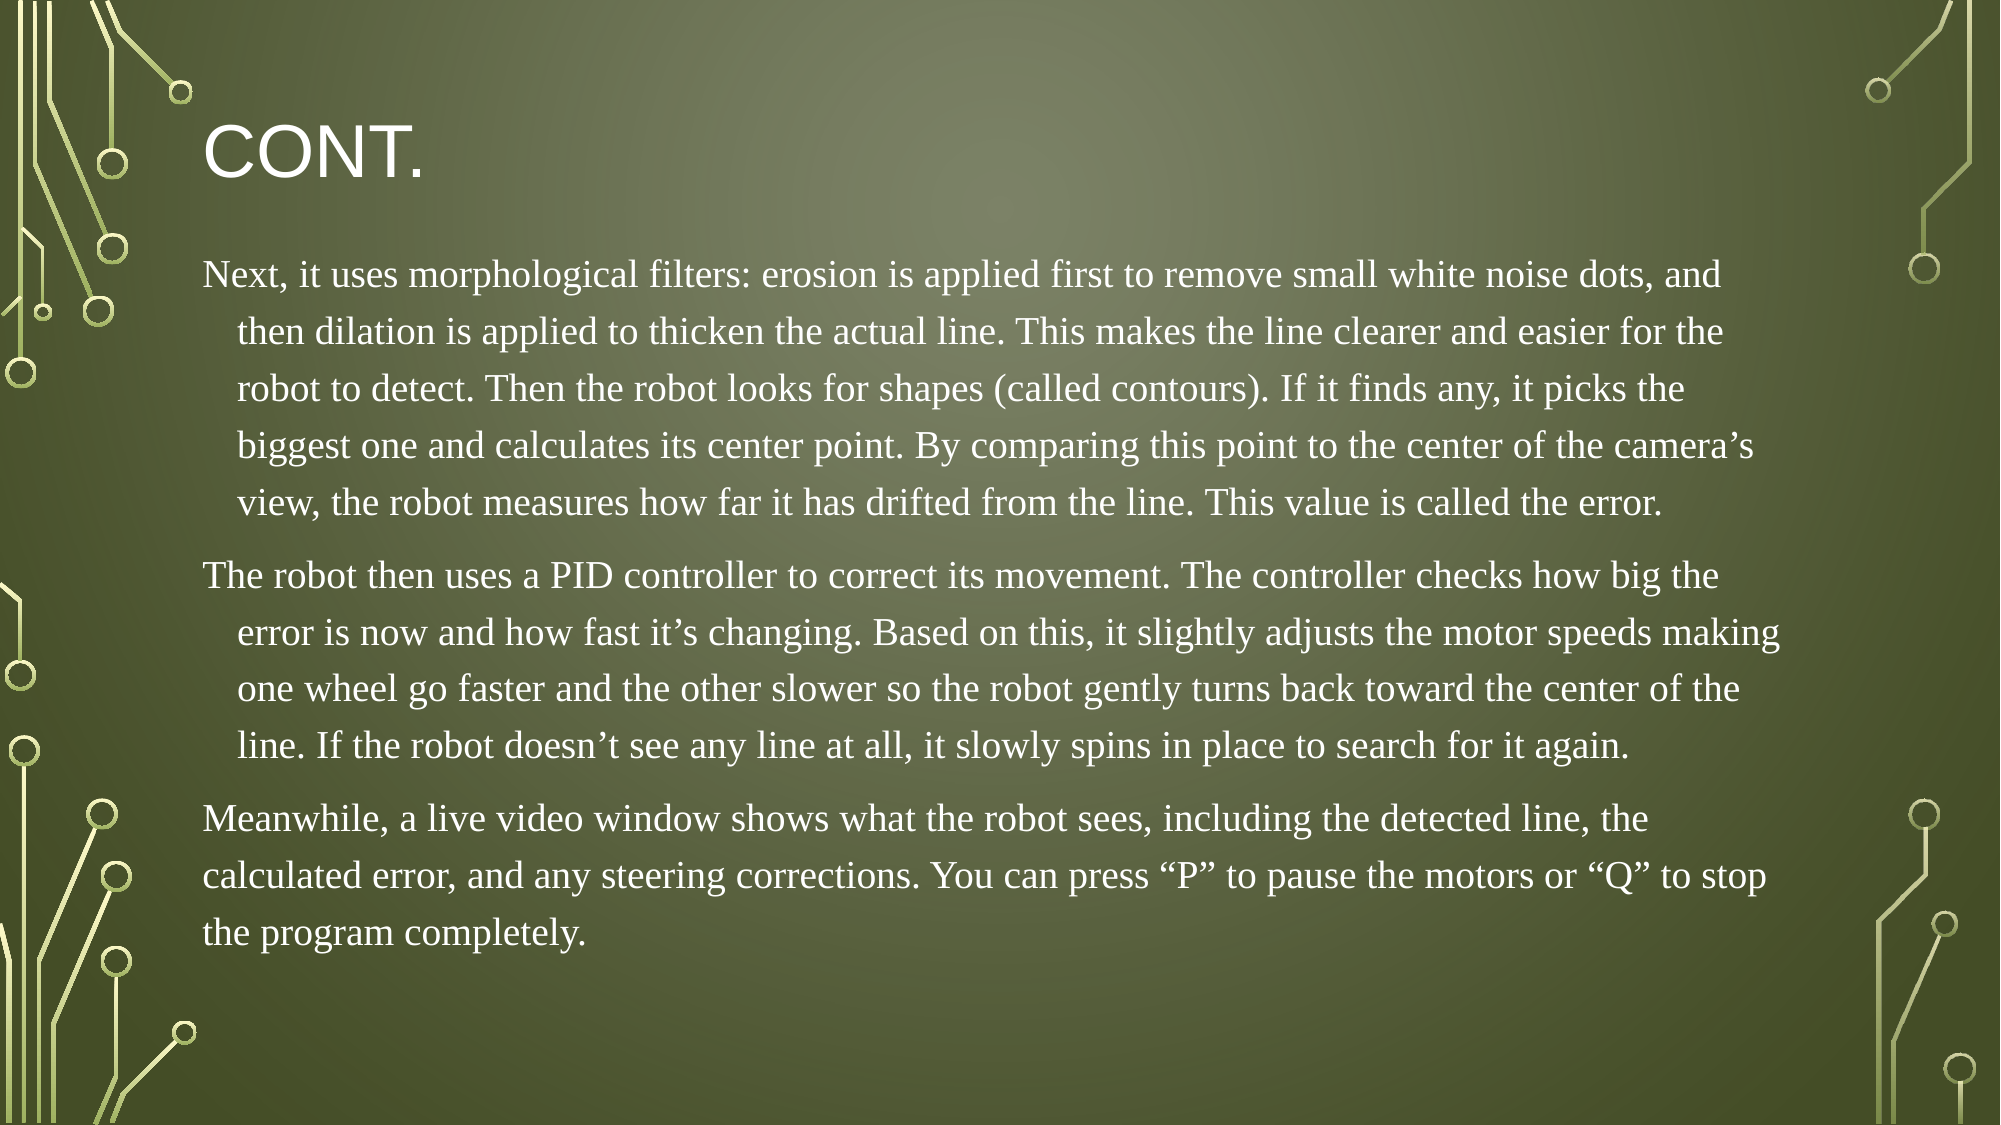

# Cont.
Next, it uses morphological filters: erosion is applied first to remove small white noise dots, and then dilation is applied to thicken the actual line. This makes the line clearer and easier for the robot to detect. Then the robot looks for shapes (called contours). If it finds any, it picks the biggest one and calculates its center point. By comparing this point to the center of the camera’s view, the robot measures how far it has drifted from the line. This value is called the error.
The robot then uses a PID controller to correct its movement. The controller checks how big the error is now and how fast it’s changing. Based on this, it slightly adjusts the motor speeds making one wheel go faster and the other slower so the robot gently turns back toward the center of the line. If the robot doesn’t see any line at all, it slowly spins in place to search for it again.
Meanwhile, a live video window shows what the robot sees, including the detected line, the calculated error, and any steering corrections. You can press “P” to pause the motors or “Q” to stop the program completely.